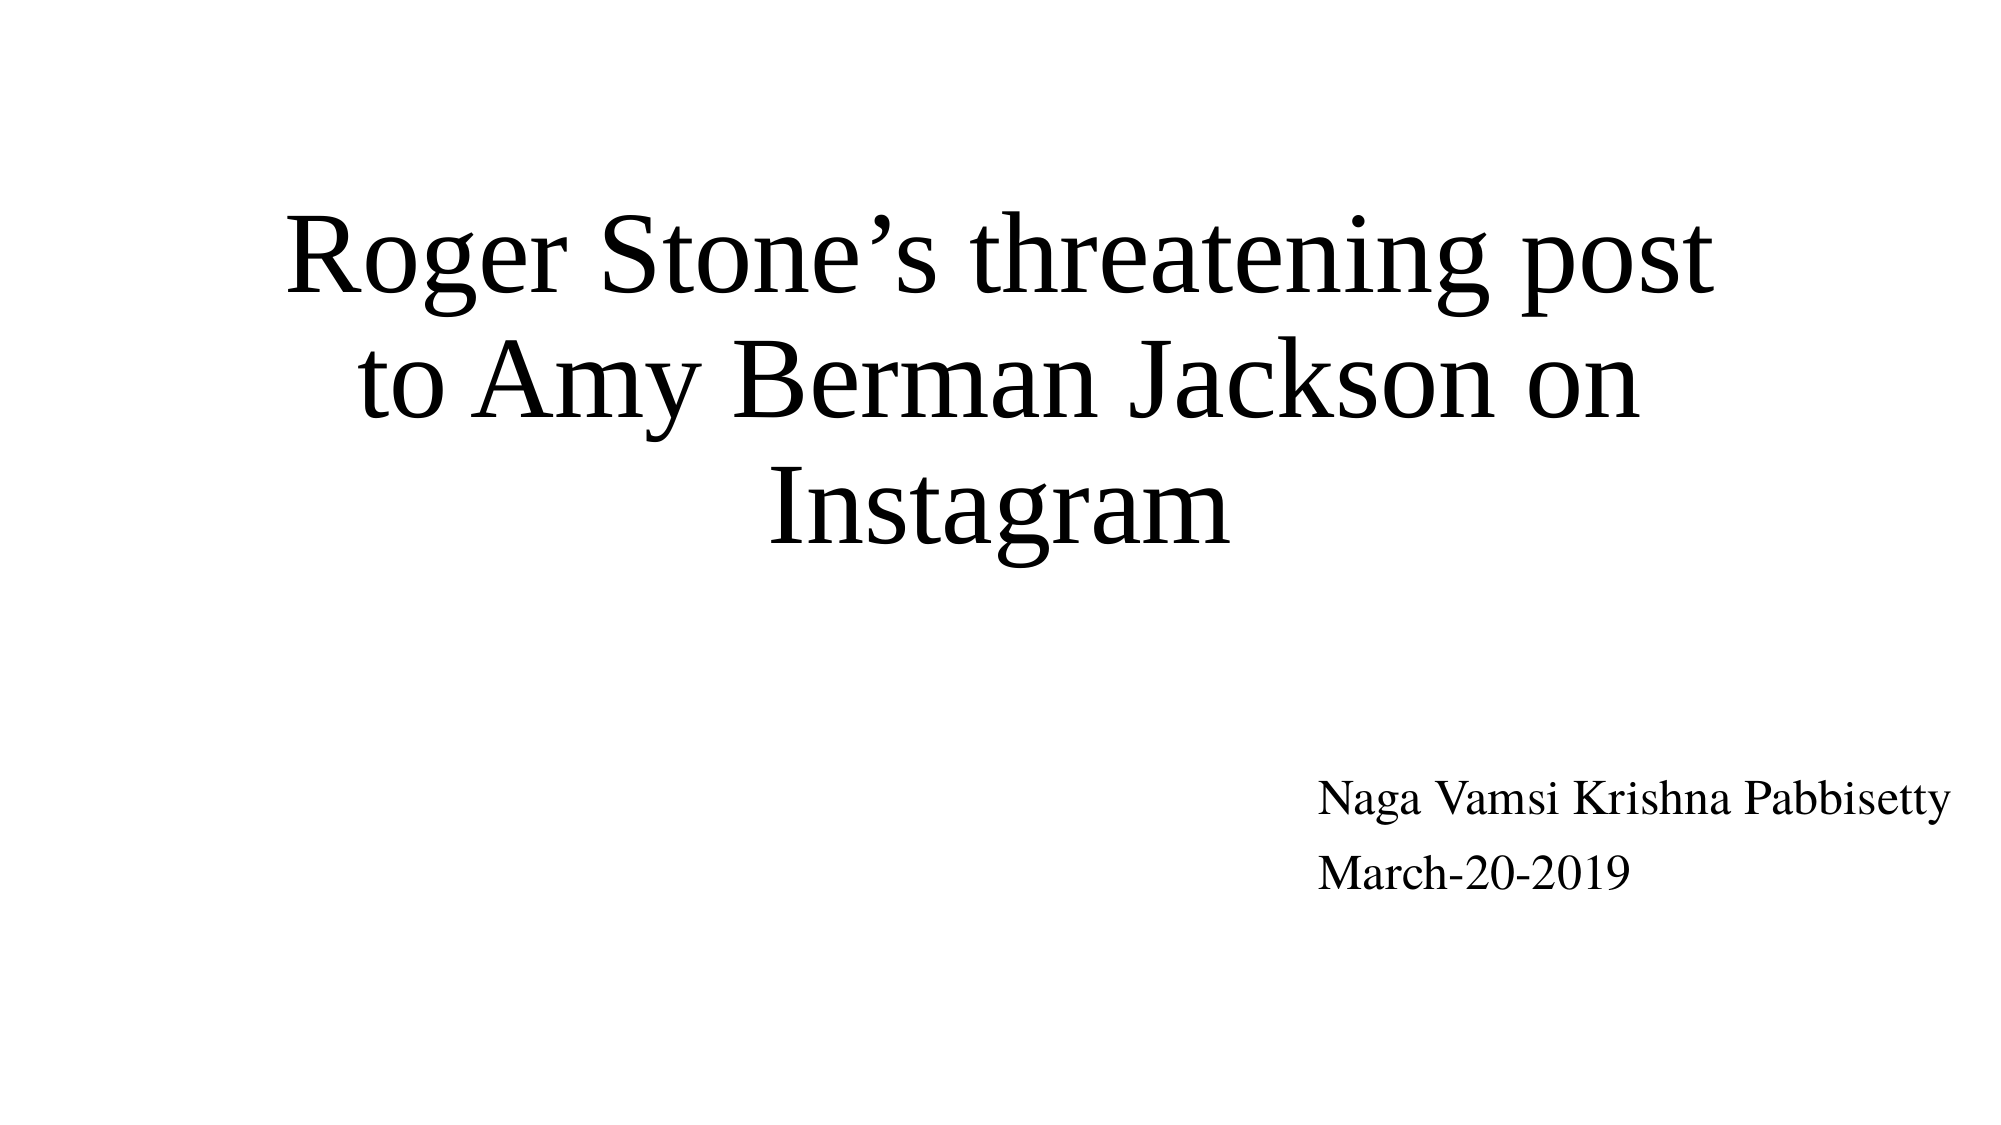

# Roger Stone’s threatening post to Amy Berman Jackson on Instagram
Naga Vamsi Krishna Pabbisetty
March-20-2019